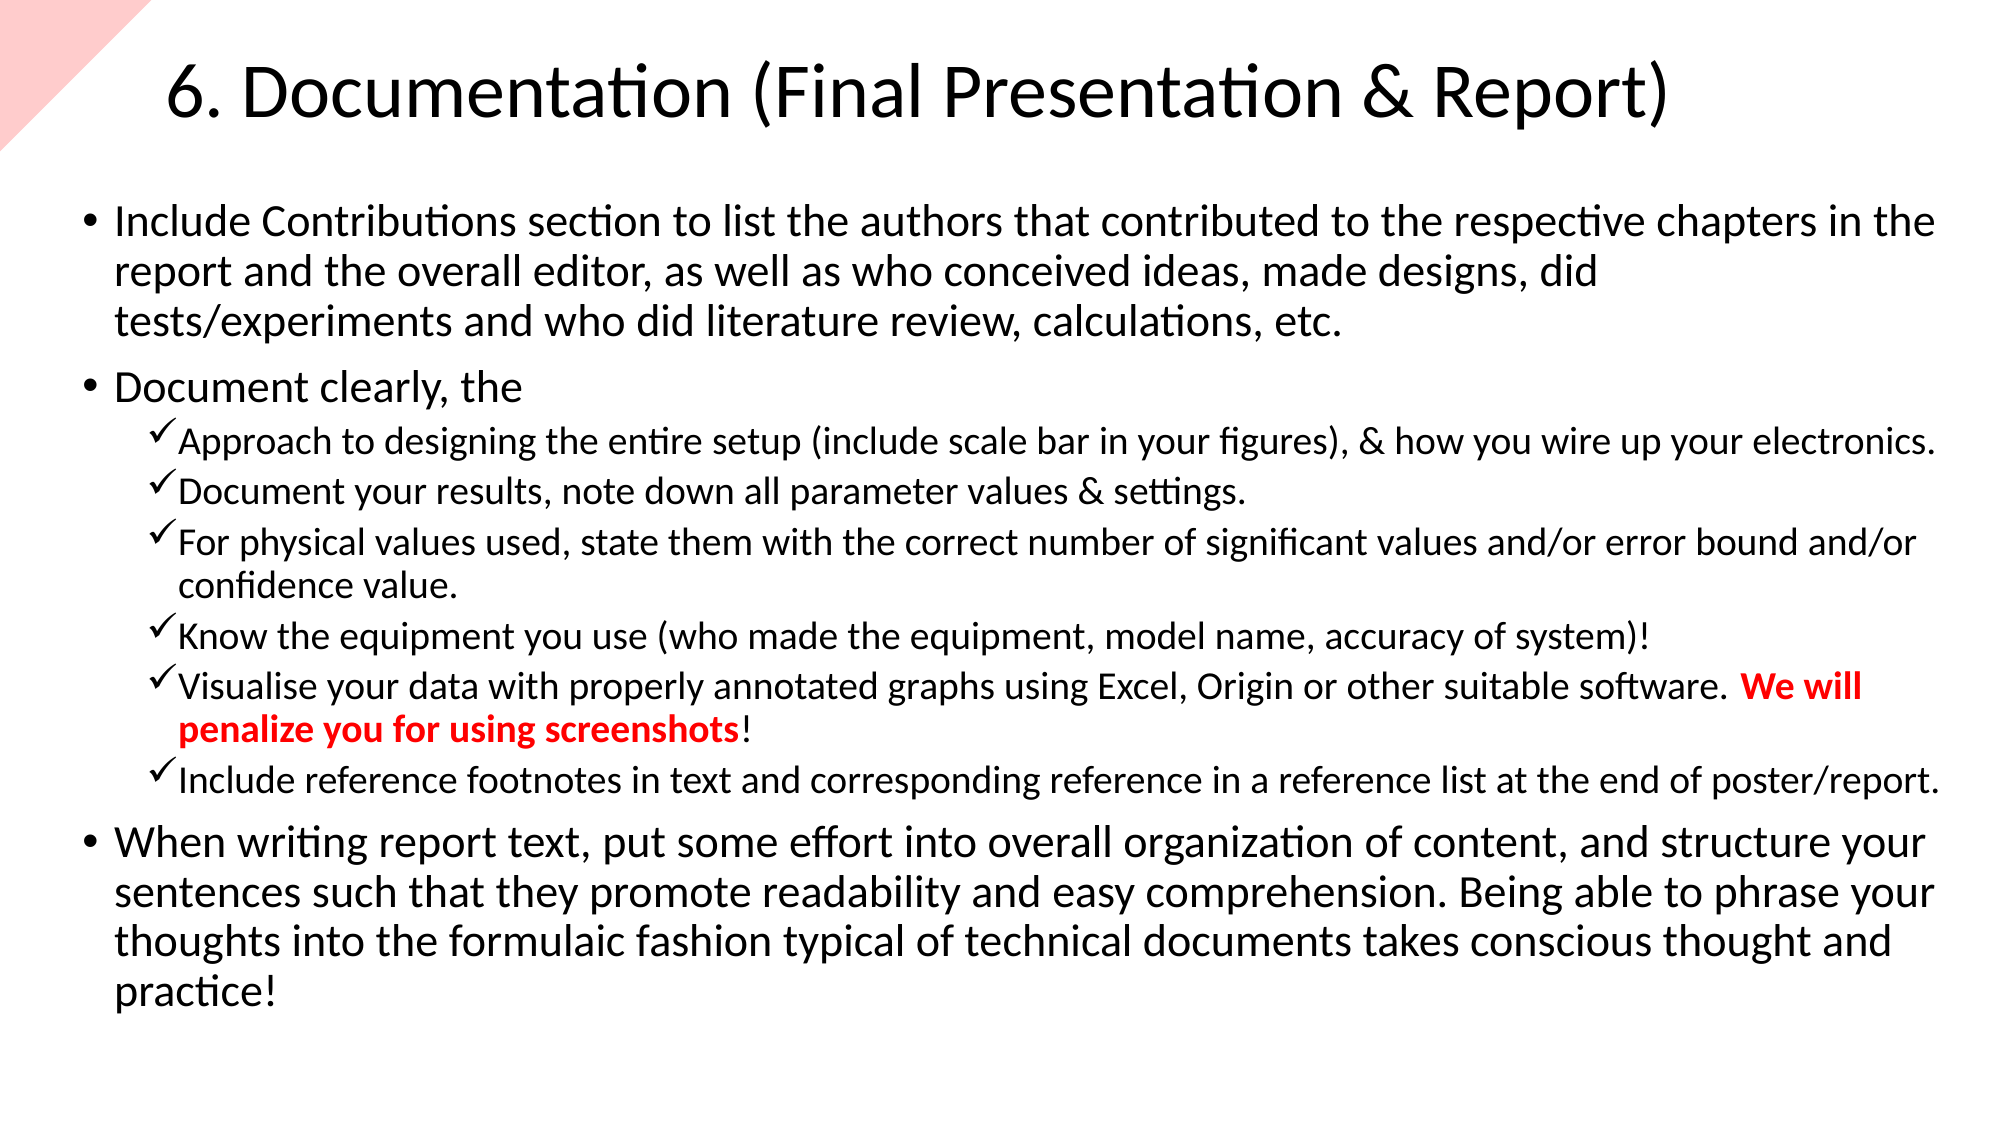

# 6. Documentation (Final Presentation & Report)
Include Contributions section to list the authors that contributed to the respective chapters in the report and the overall editor, as well as who conceived ideas, made designs, did tests/experiments and who did literature review, calculations, etc.
Document clearly, the
Approach to designing the entire setup (include scale bar in your figures), & how you wire up your electronics.
Document your results, note down all parameter values & settings.
For physical values used, state them with the correct number of significant values and/or error bound and/or confidence value.
Know the equipment you use (who made the equipment, model name, accuracy of system)!
Visualise your data with properly annotated graphs using Excel, Origin or other suitable software. We will penalize you for using screenshots!
Include reference footnotes in text and corresponding reference in a reference list at the end of poster/report.
When writing report text, put some effort into overall organization of content, and structure your sentences such that they promote readability and easy comprehension. Being able to phrase your thoughts into the formulaic fashion typical of technical documents takes conscious thought and practice!